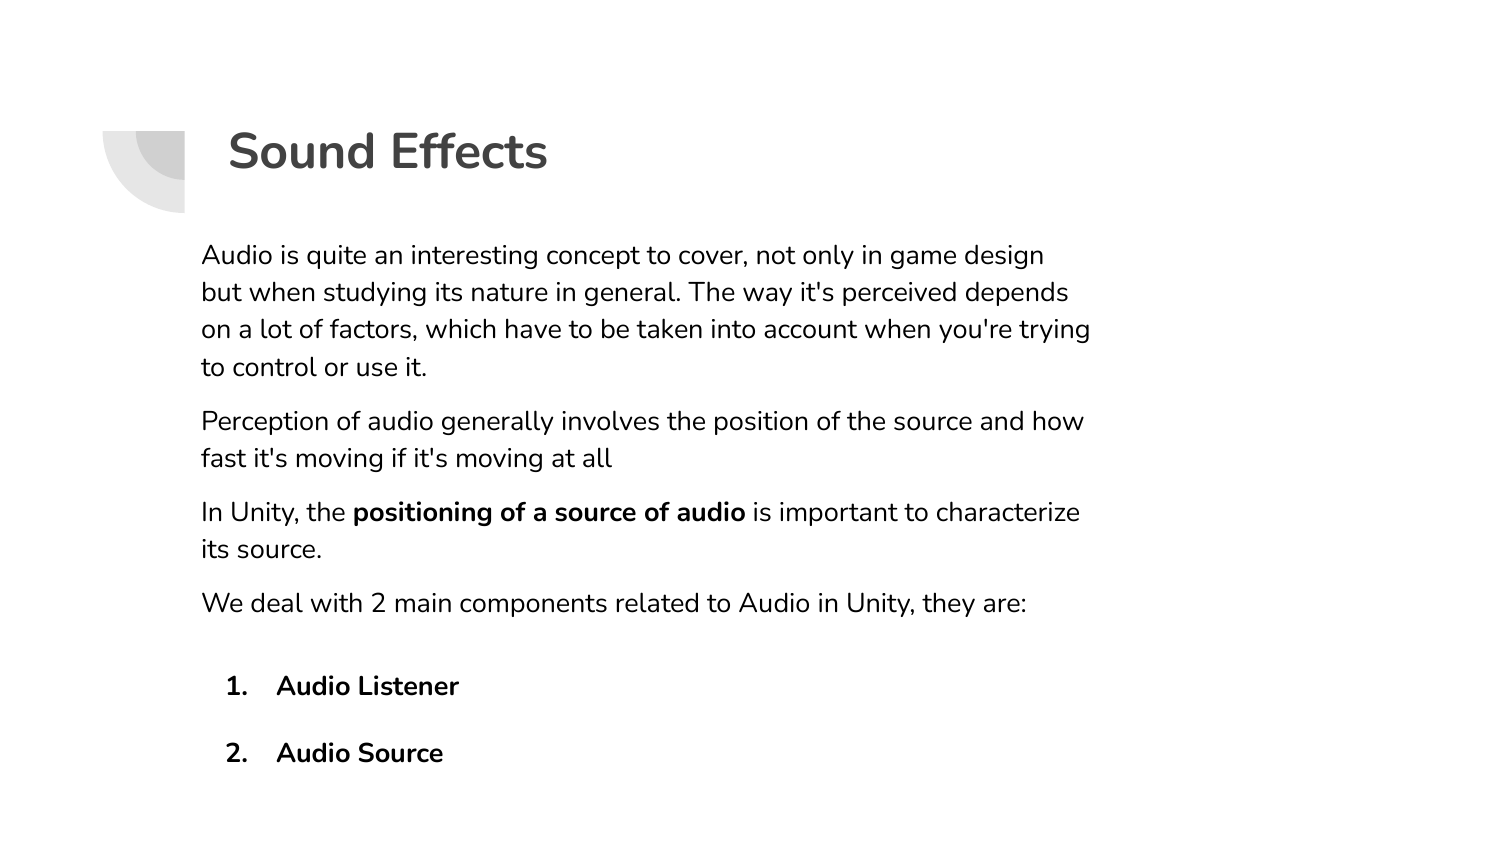

Sound Effects
Audio is quite an interesting concept to cover, not only in game design but when studying its nature in general. The way it's perceived depends on a lot of factors, which have to be taken into account when you're trying to control or use it.
Perception of audio generally involves the position of the source and how fast it's moving if it's moving at all
In Unity, the positioning of a source of audio is important to characterize its source.
We deal with 2 main components related to Audio in Unity, they are:
Audio Listener
Audio Source